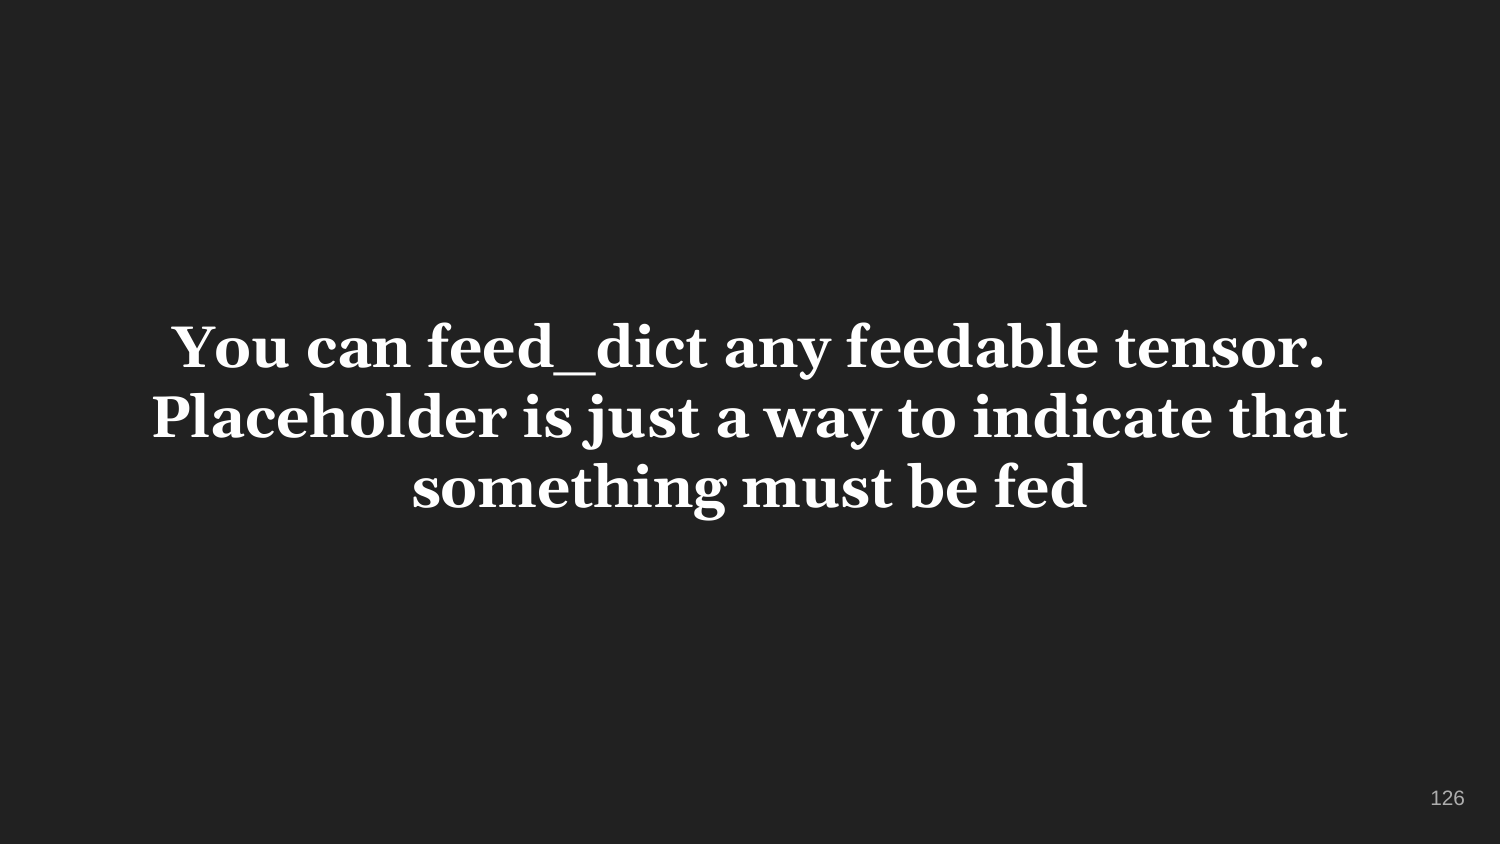

# You can feed_dict any feedable tensor.
Placeholder is just a way to indicate that something must be fed
126